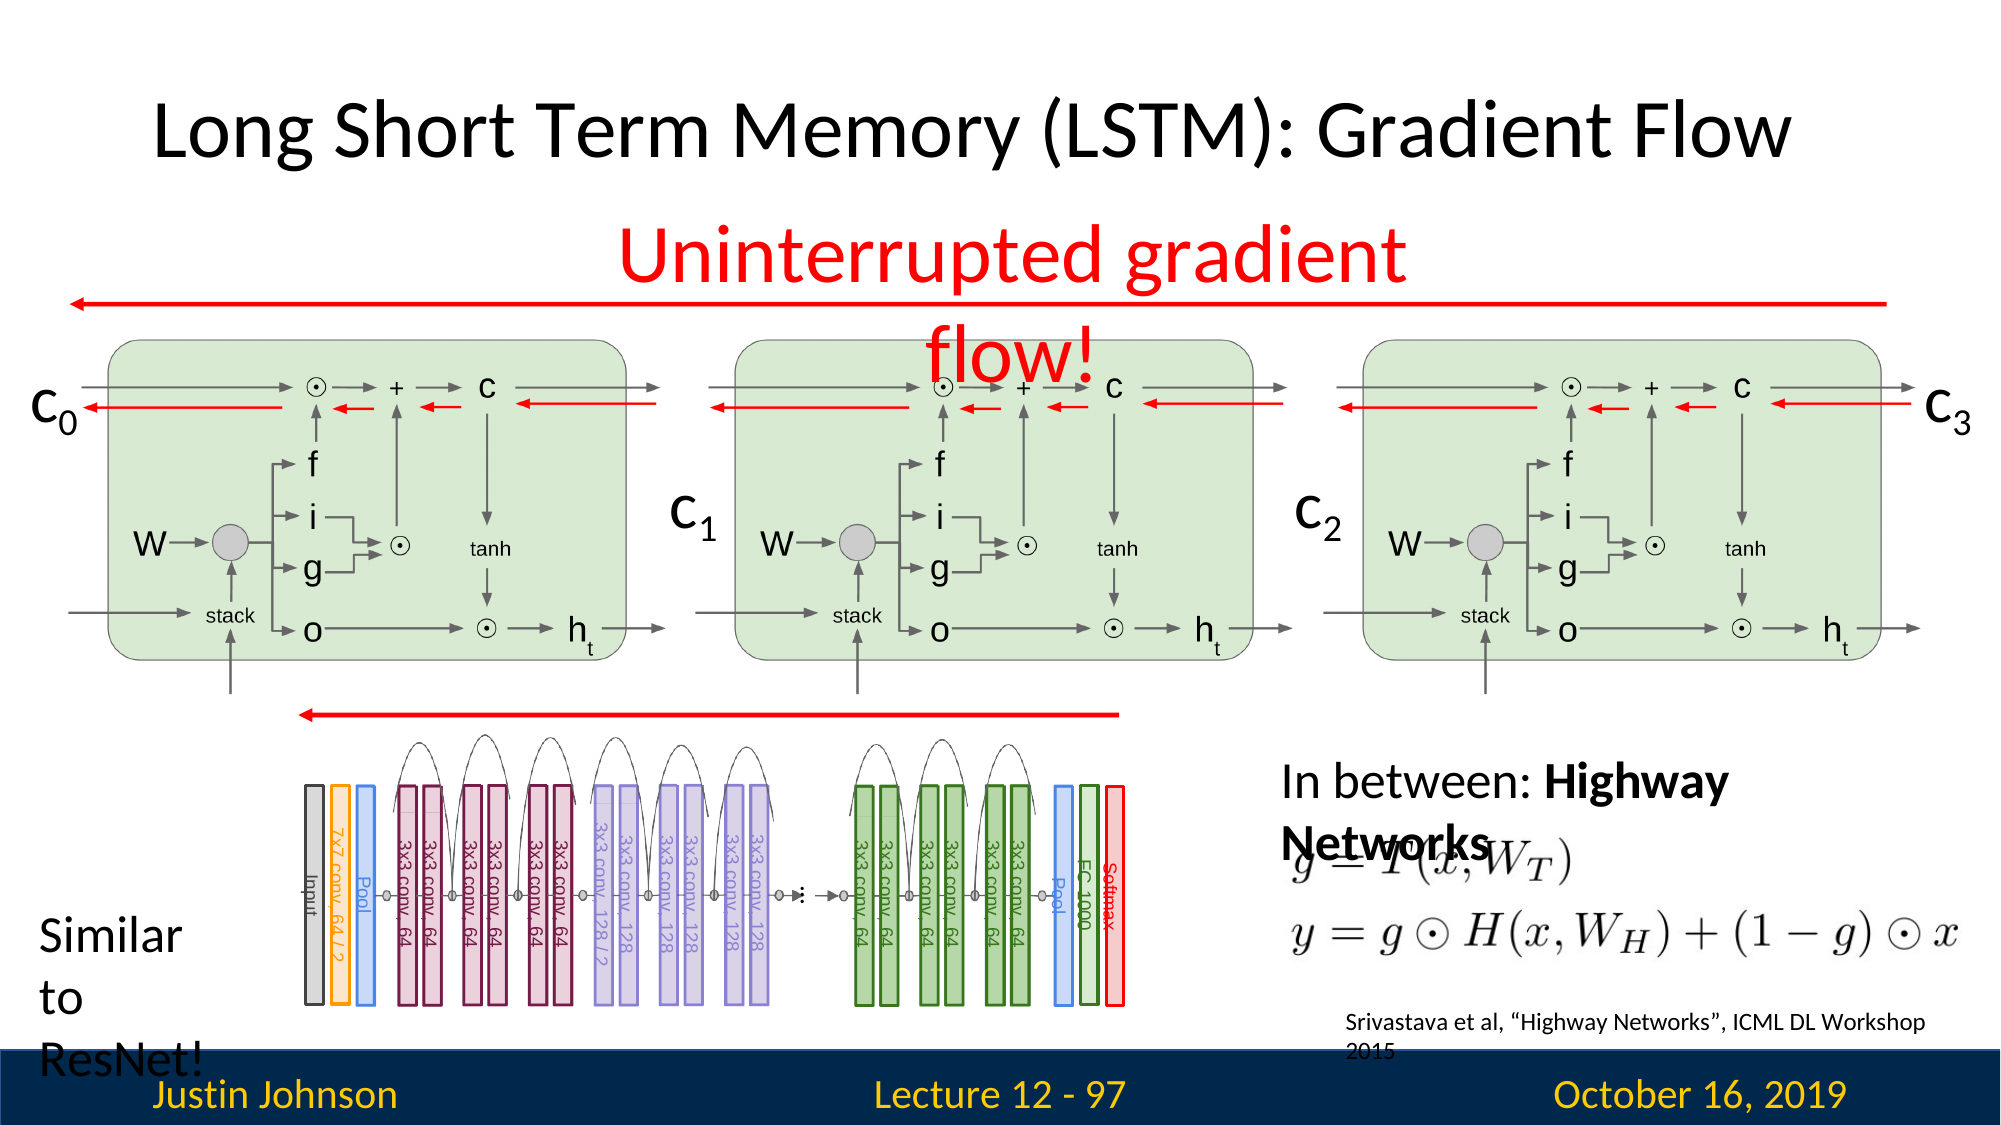

# Long Short Term Memory (LSTM): Gradient Flow
Uninterrupted gradient flow!
c1	c2

c0
c3

In between: Highway Networks
Similar to ResNet!

3x3 conv, 128
3x3 conv, 128

3x3 conv, 128
3x3 conv, 128 / 2

Pool
7x7 conv, 64 / 2 Input
3x3 conv, 128
3x3 conv, 128
3x3 conv, 64
3x3 conv, 64

3x3 conv, 64
3x3 conv, 64
3x3 conv, 64
3x3 conv, 64
3x3 conv, 64
3x3 conv, 64

3x3 conv, 64
3x3 conv, 64
3x3 conv, 64
3x3 conv, 64
Softmax FC 1000
Pool
...
Srivastava et al, “Highway Networks”, ICML DL Workshop 2015
Justin Johnson
October 16, 2019
Lecture 12 - 97